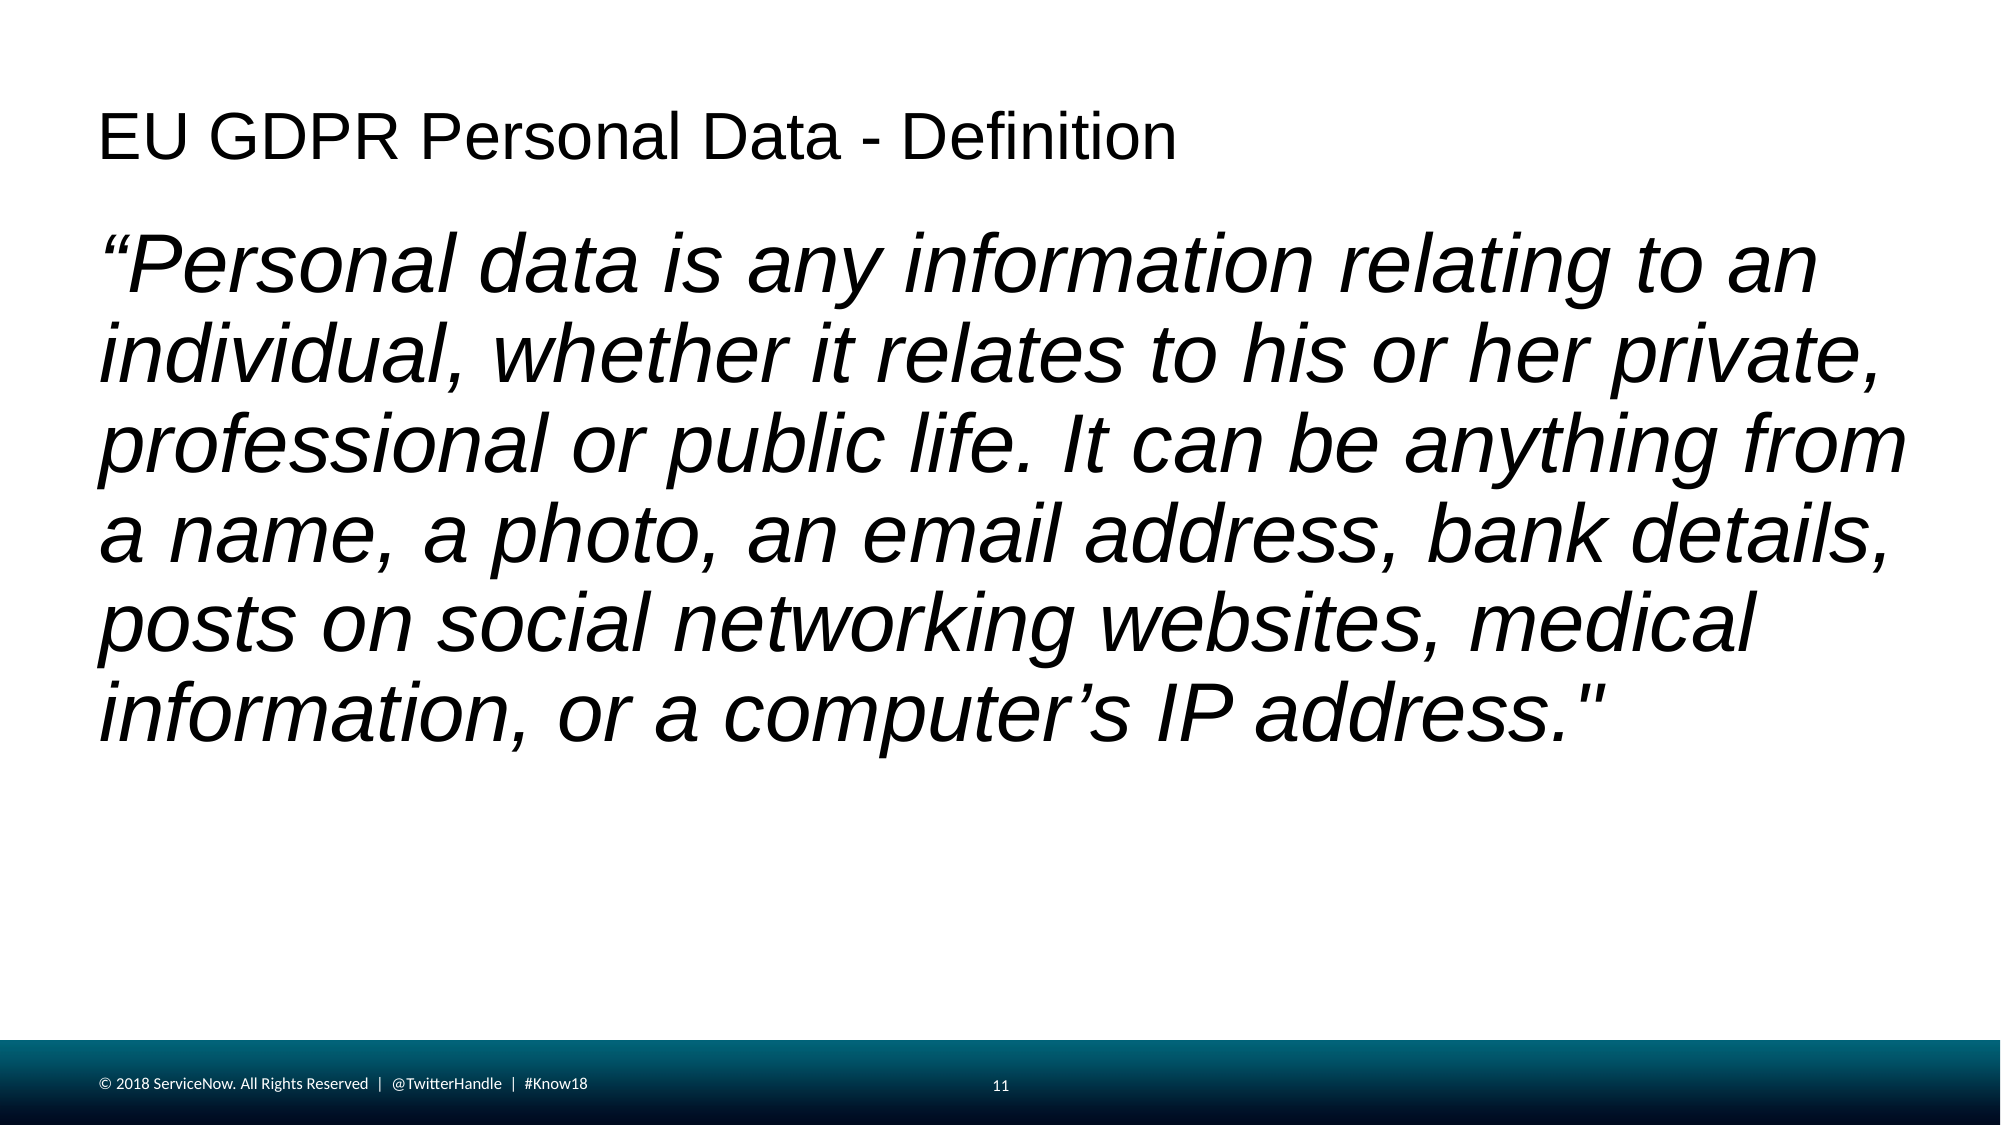

# EU GDPR Personal Data - Definition
“Personal data is any information relating to an individual, whether it relates to his or her private, professional or public life. It can be anything from a name, a photo, an email address, bank details, posts on social networking websites, medical information, or a computer’s IP address."